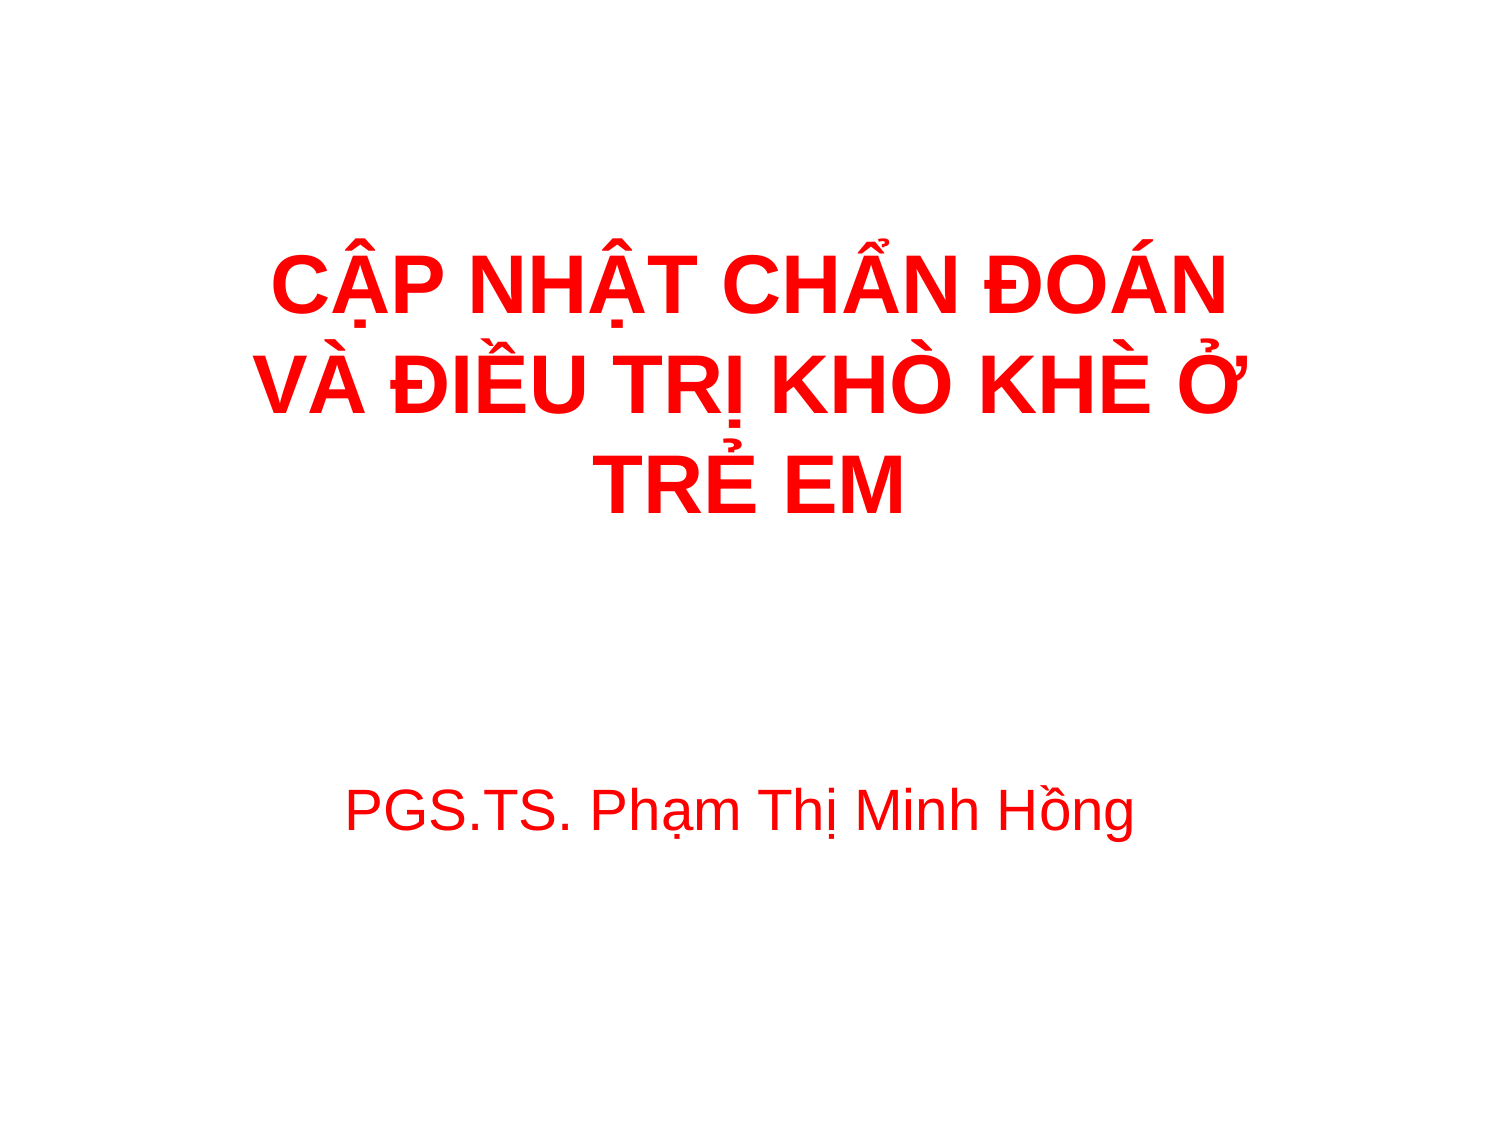

# CẬP NHẬT CHẨN ĐOÁN VÀ ĐIỀU TRỊ KHÒ KHÈ Ở TRẺ EM

PGS.TS. Phạm Thị Minh Hồng